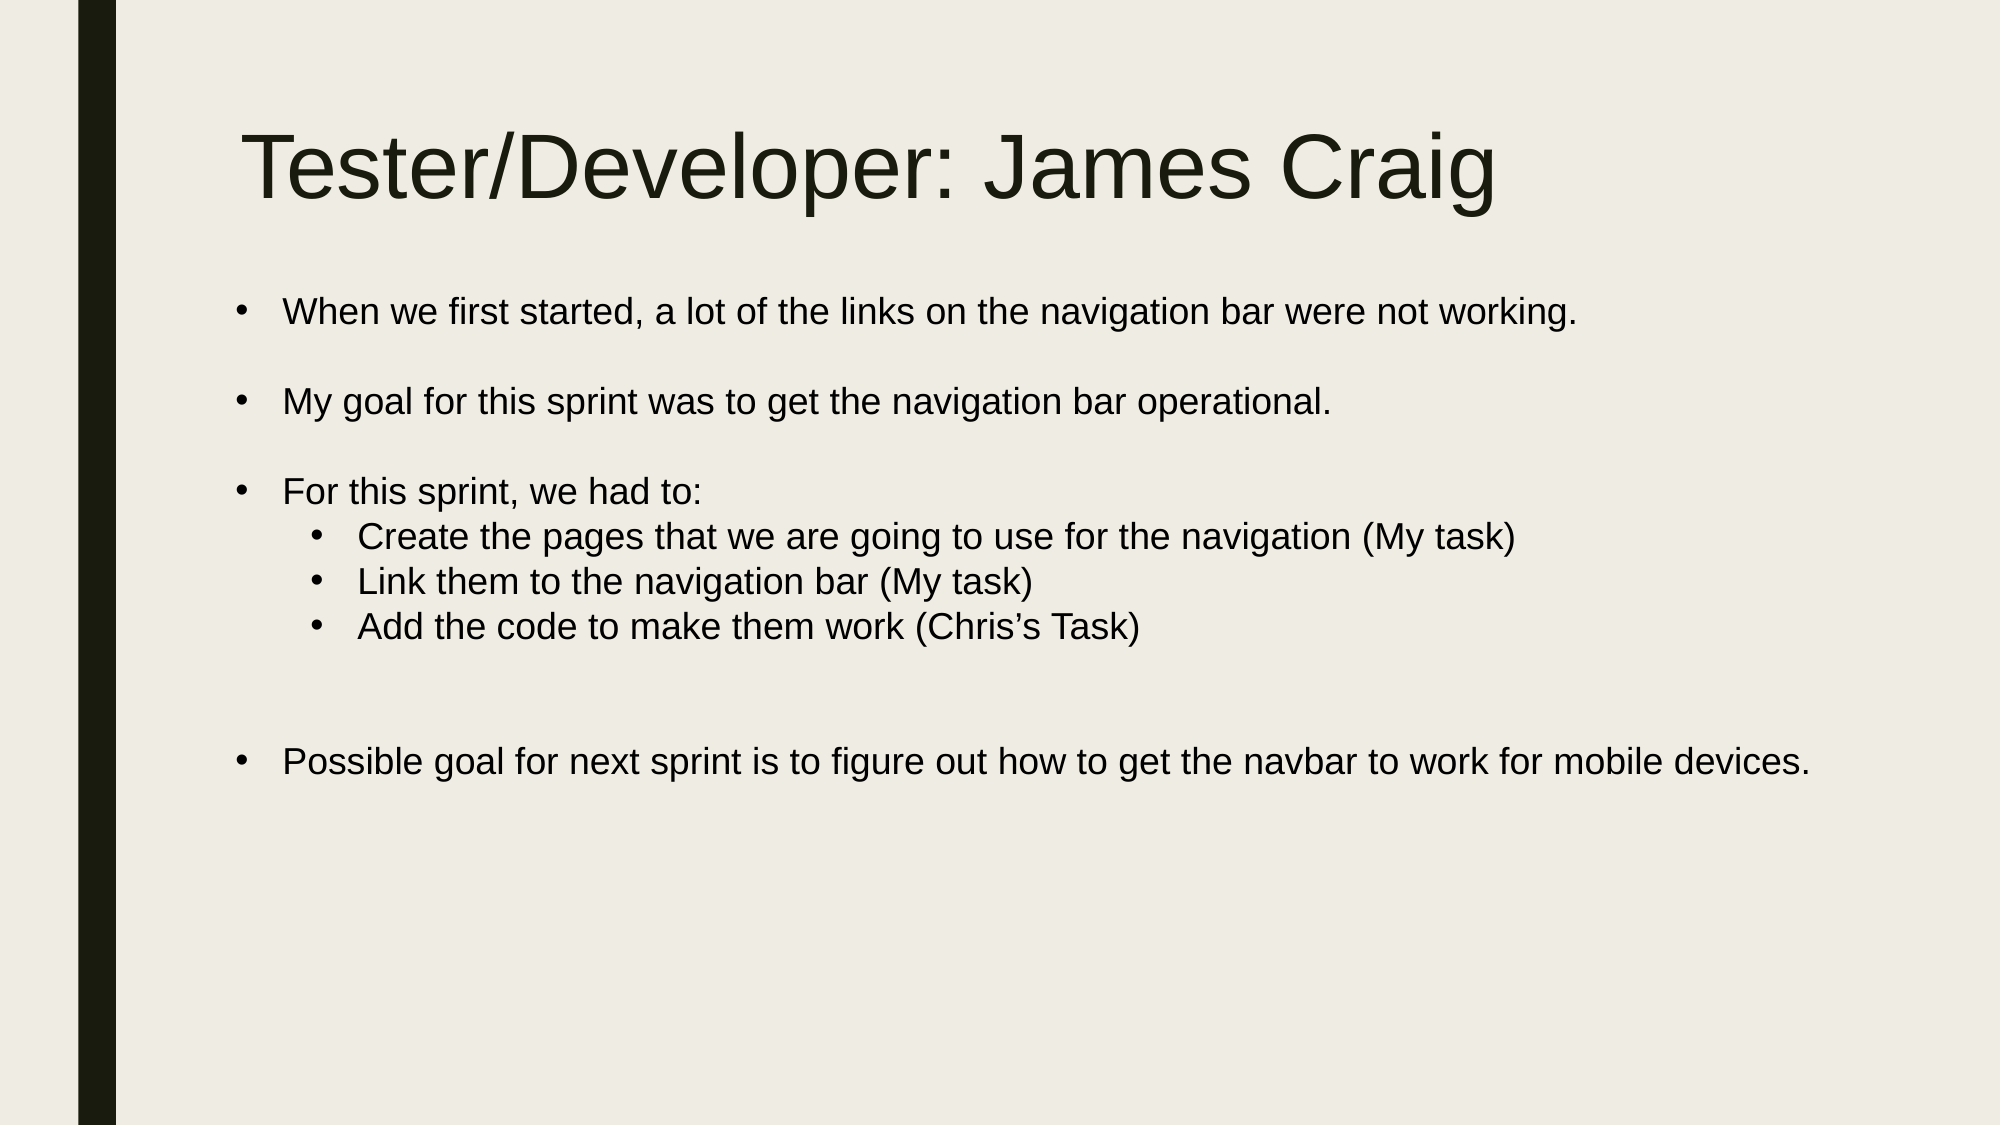

# Tester/Developer: James Craig
When we first started, a lot of the links on the navigation bar were not working.
My goal for this sprint was to get the navigation bar operational.
For this sprint, we had to:
Create the pages that we are going to use for the navigation (My task)
Link them to the navigation bar (My task)
Add the code to make them work (Chris’s Task)
Possible goal for next sprint is to figure out how to get the navbar to work for mobile devices.